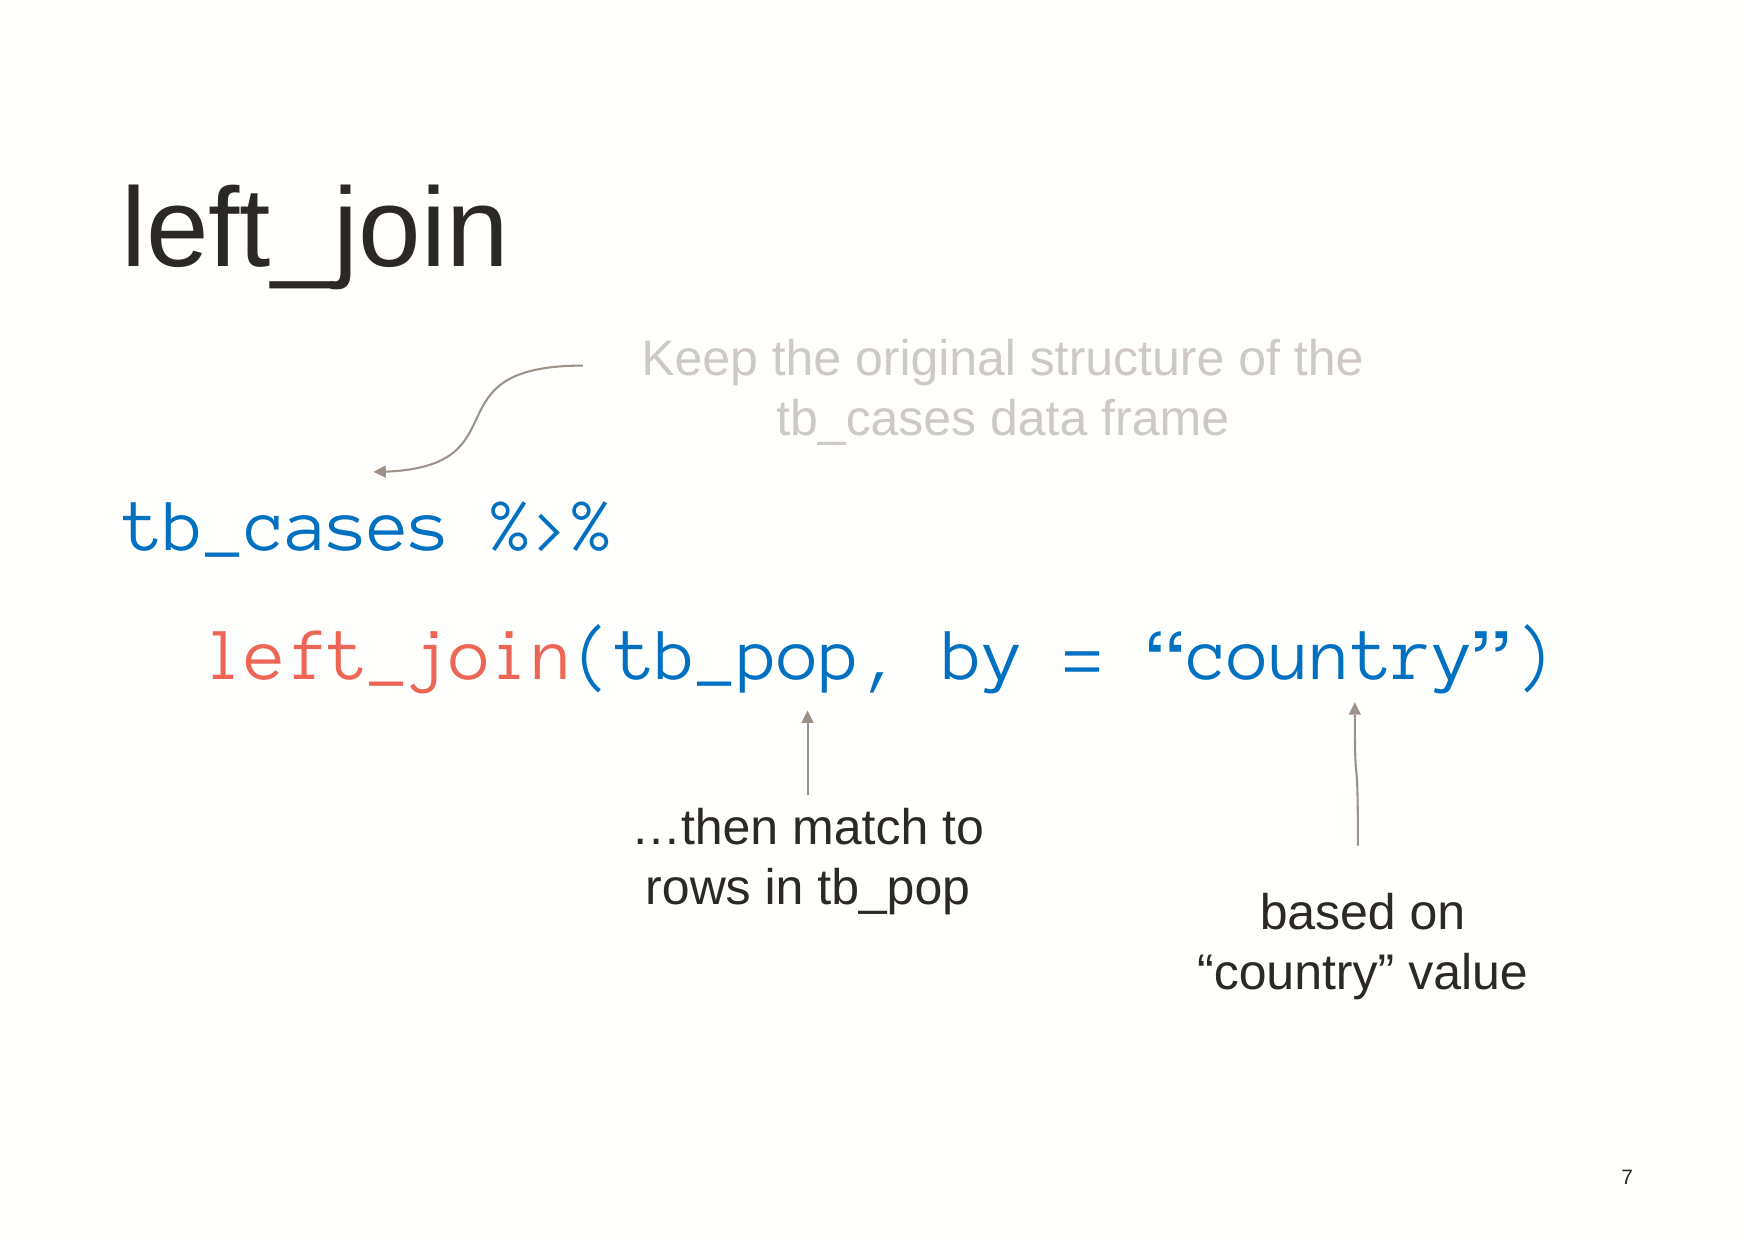

# left_join
Keep the original structure of the tb_cases data frame

tb_cases %>%
  left_join(tb_pop, by = “country”)
…then match to rows in tb_pop
based on “country” value
7